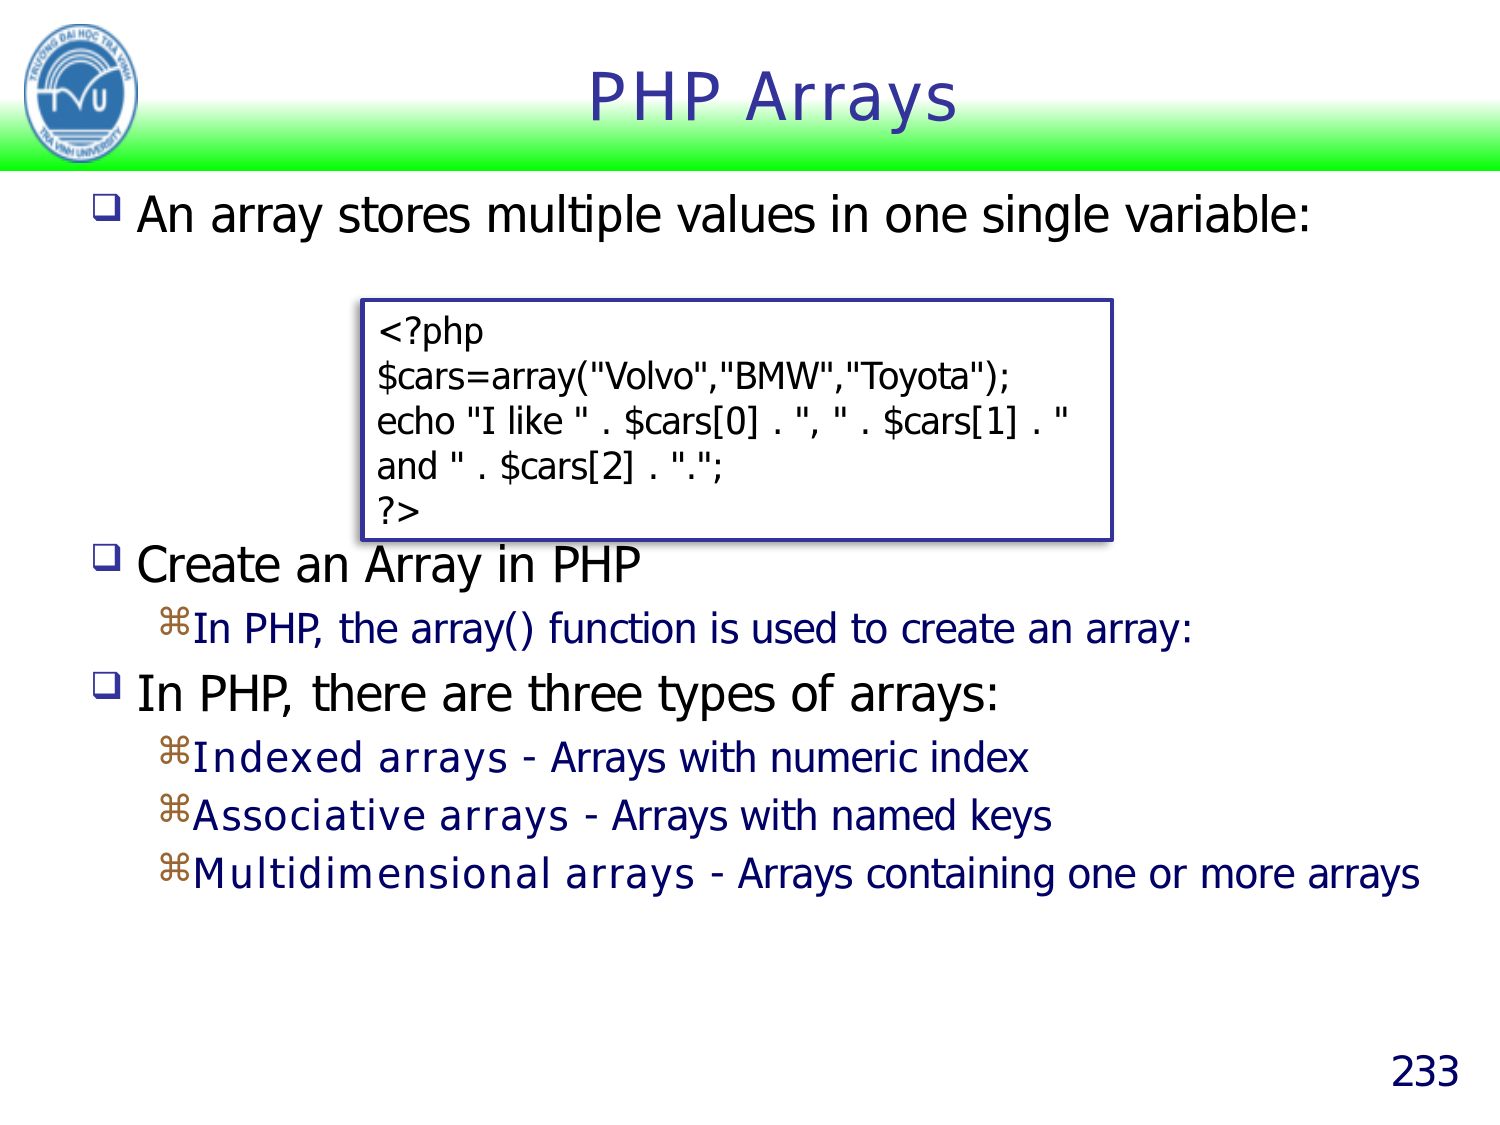

# PHP Arrays
An array stores multiple values in one single variable:

Create an Array in PHP
In PHP, the array() function is used to create an array:
In PHP, there are three types of arrays:
Indexed arrays - Arrays with numeric index
Associative arrays - Arrays with named keys
Multidimensional arrays - Arrays containing one or more arrays

<?php
$cars=array("Volvo","BMW","Toyota");
echo "I like " . $cars[0] . ", " . $cars[1] . " and " . $cars[2] . ".";
?>
233